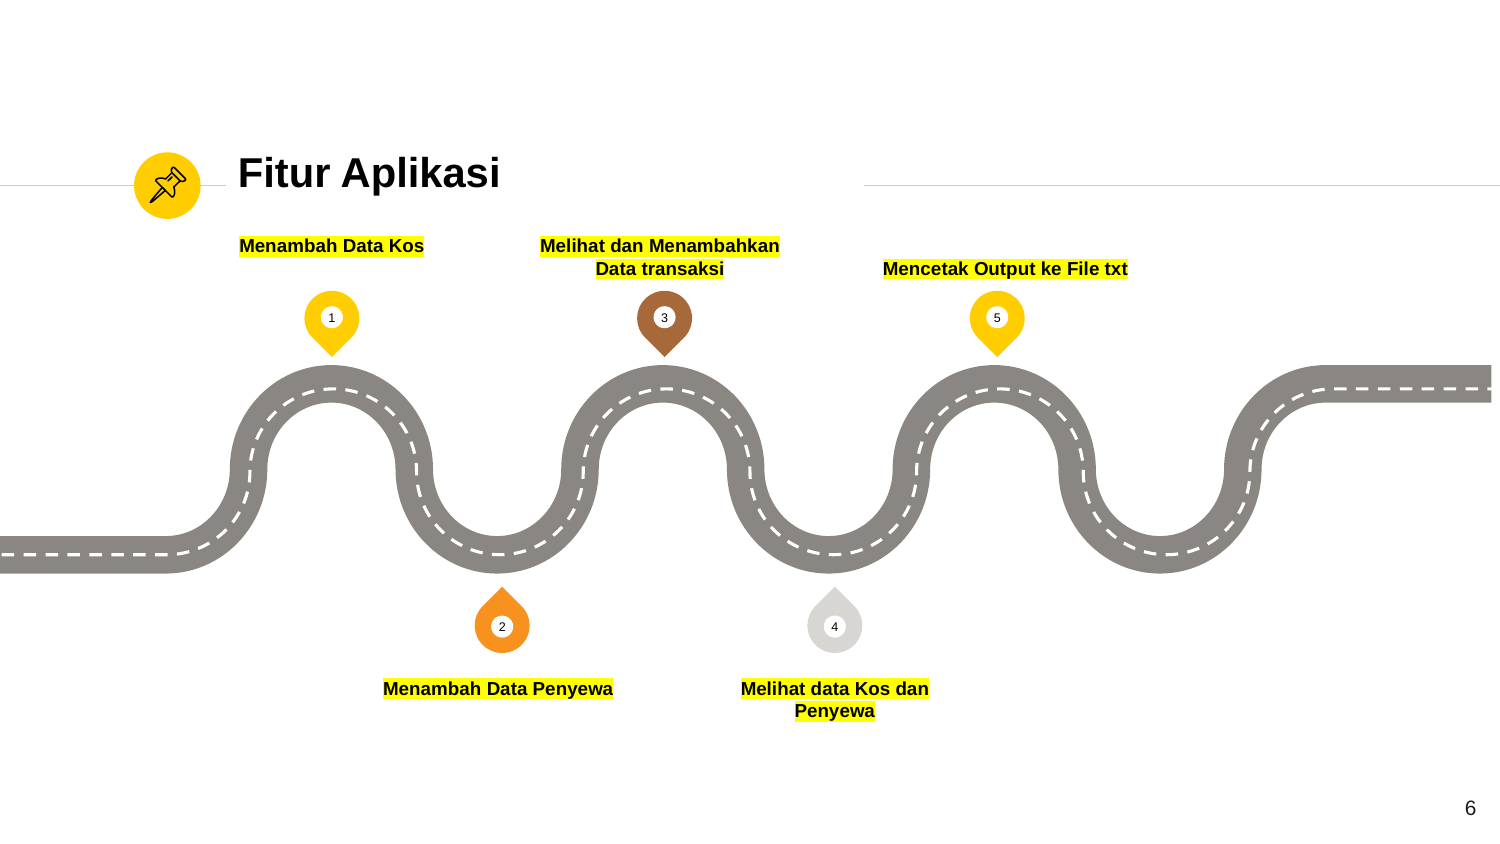

# Fitur Aplikasi

Menambah Data Kos
Melihat dan Menambahkan
Data transaksi
Mencetak Output ke File txt

1

3

5

2

4
Menambah Data Penyewa
Melihat data Kos dan Penyewa
6